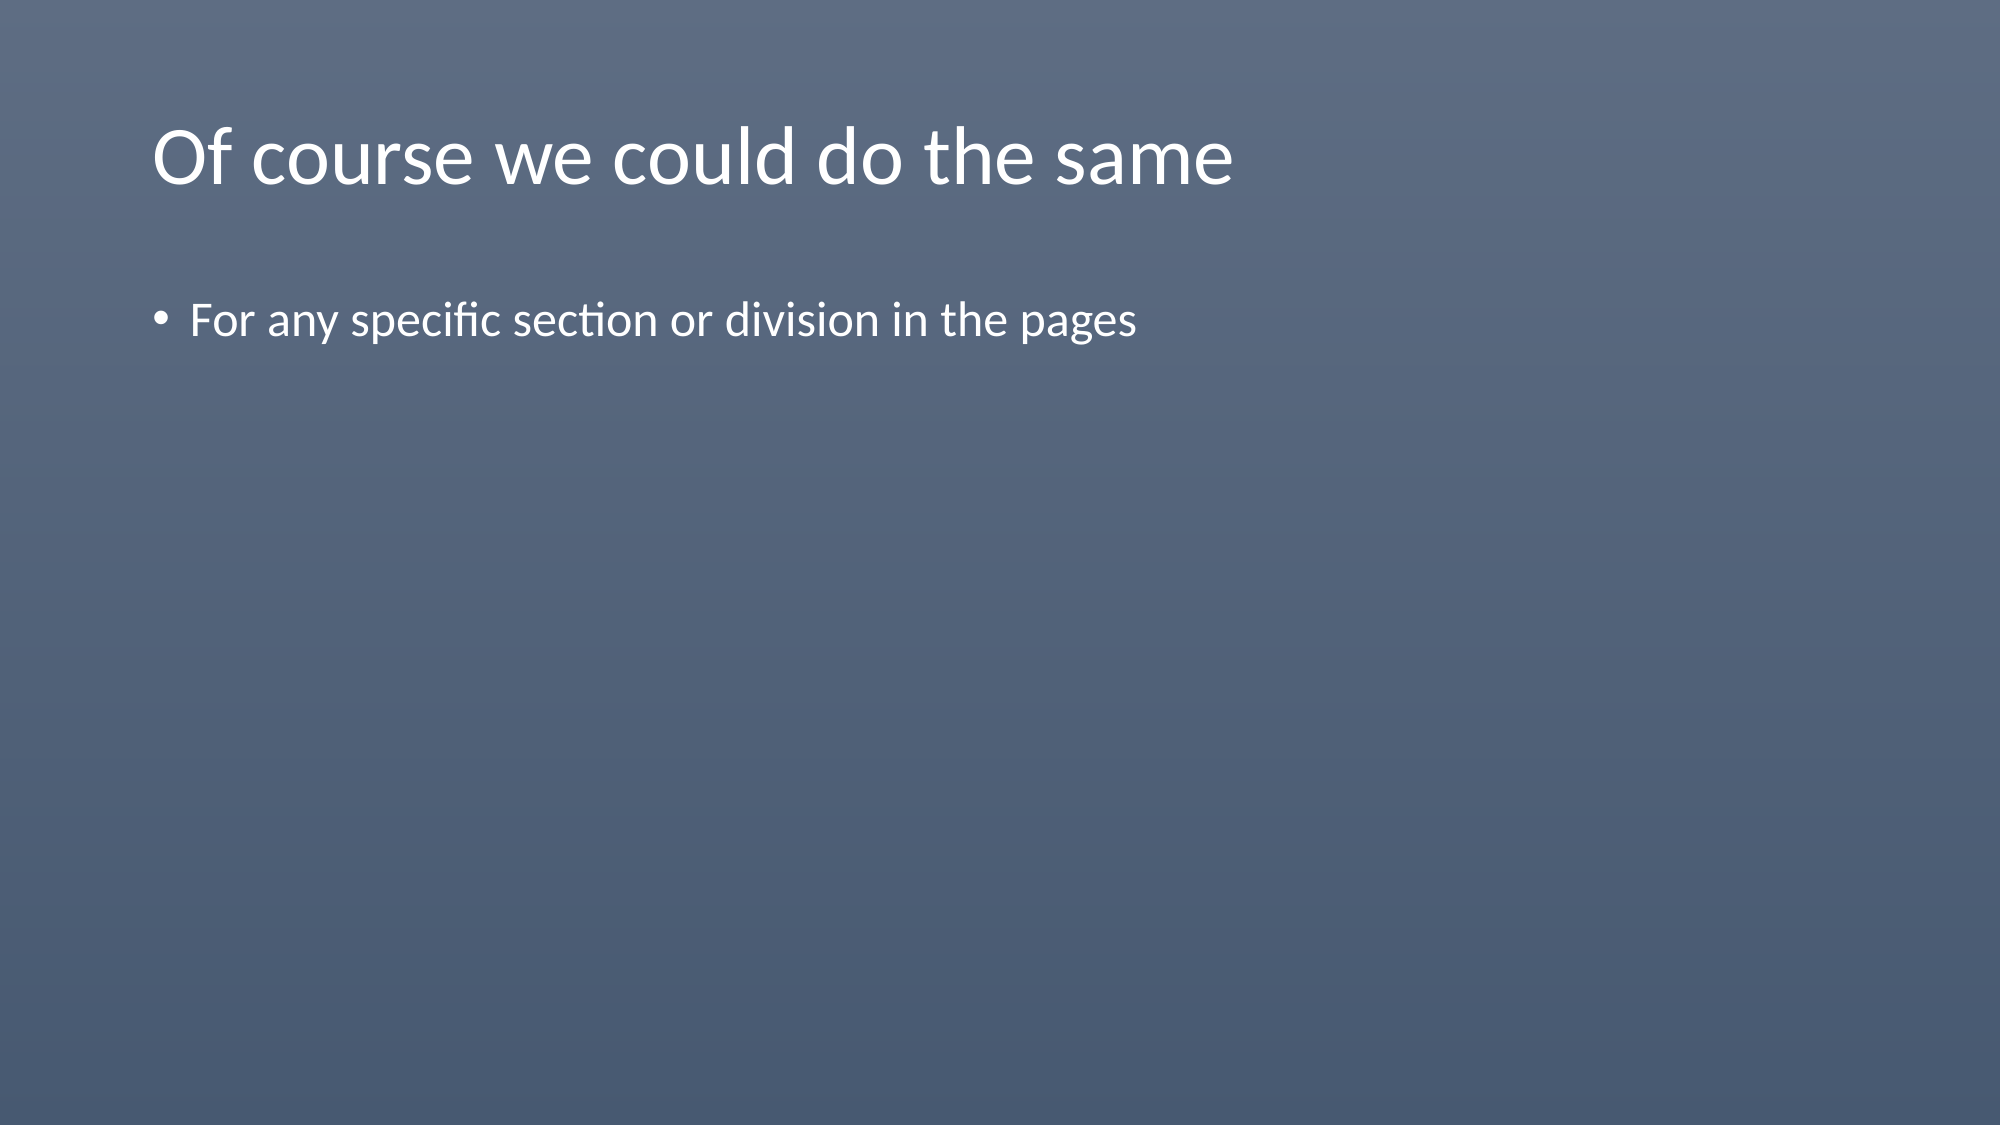

# Of course we could do the same
For any specific section or division in the pages